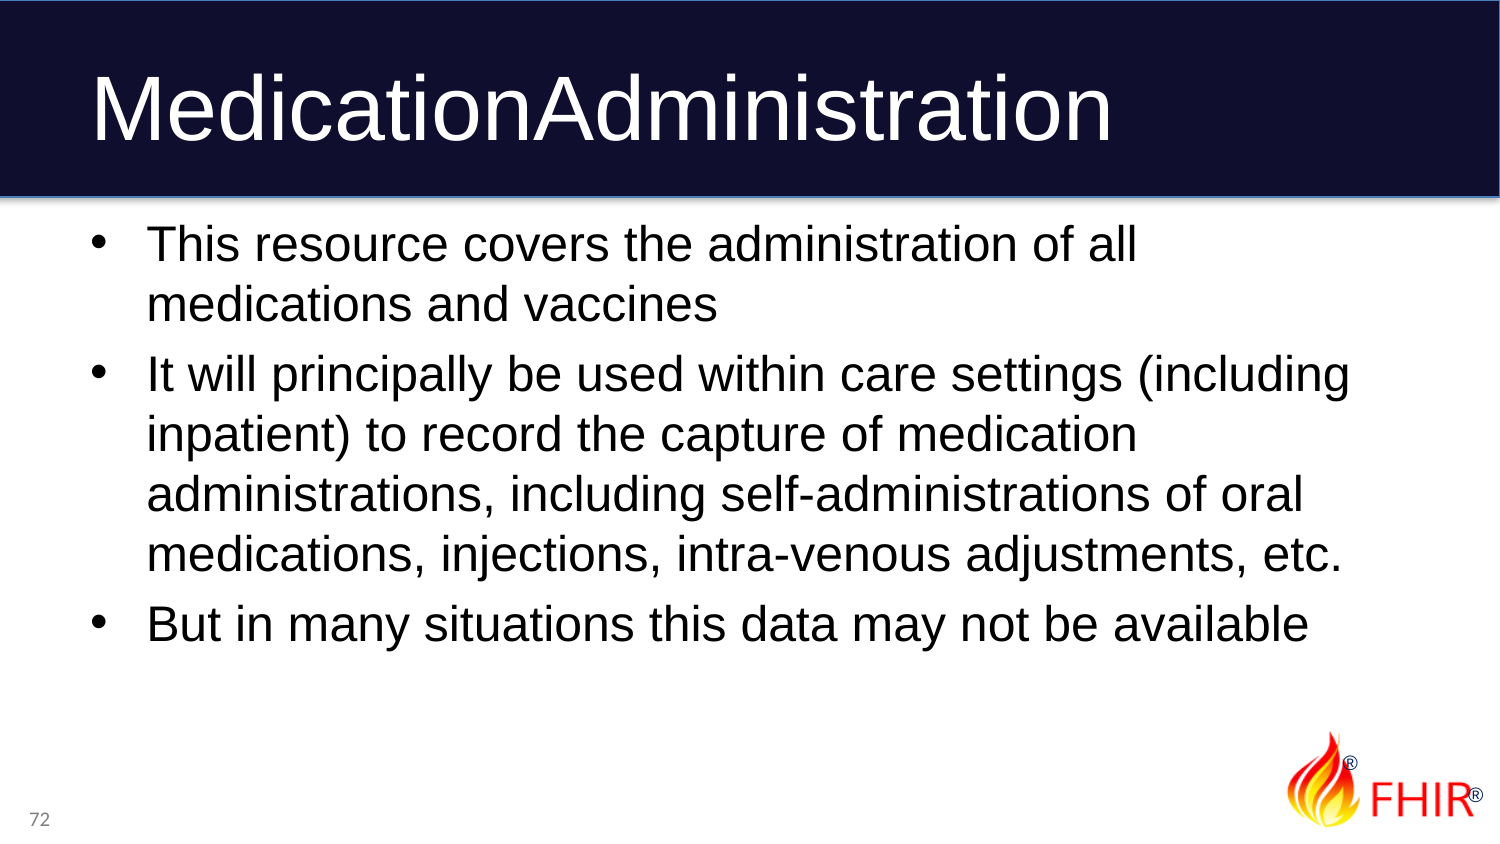

# MedicationAdministration
This resource covers the administration of all medications and vaccines
It will principally be used within care settings (including inpatient) to record the capture of medication administrations, including self-administrations of oral medications, injections, intra-venous adjustments, etc.
But in many situations this data may not be available